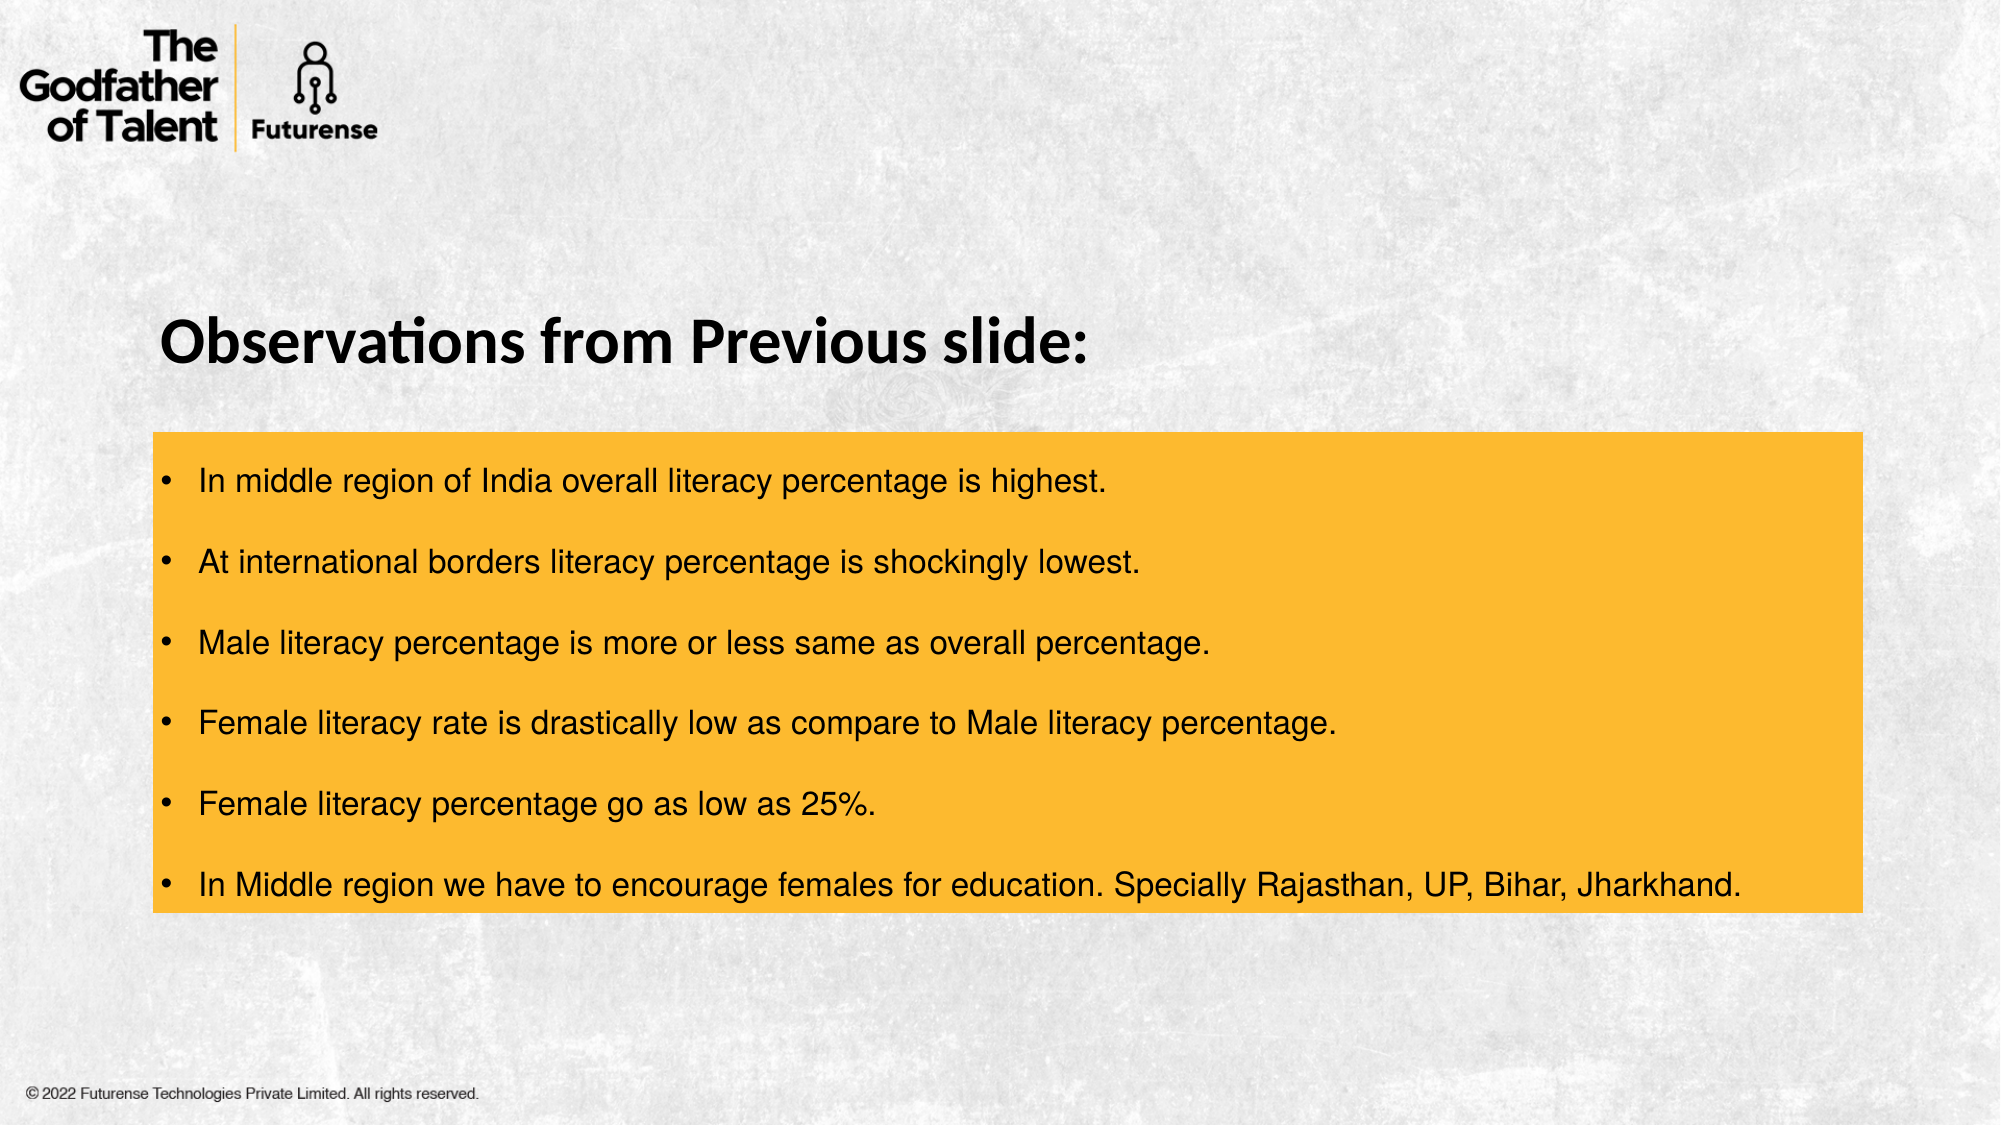

# Observations from Previous slide:
In middle region of India overall literacy percentage is highest.
At international borders literacy percentage is shockingly lowest.
Male literacy percentage is more or less same as overall percentage.
Female literacy rate is drastically low as compare to Male literacy percentage.
Female literacy percentage go as low as 25%.
In Middle region we have to encourage females for education. Specially Rajasthan, UP, Bihar, Jharkhand.